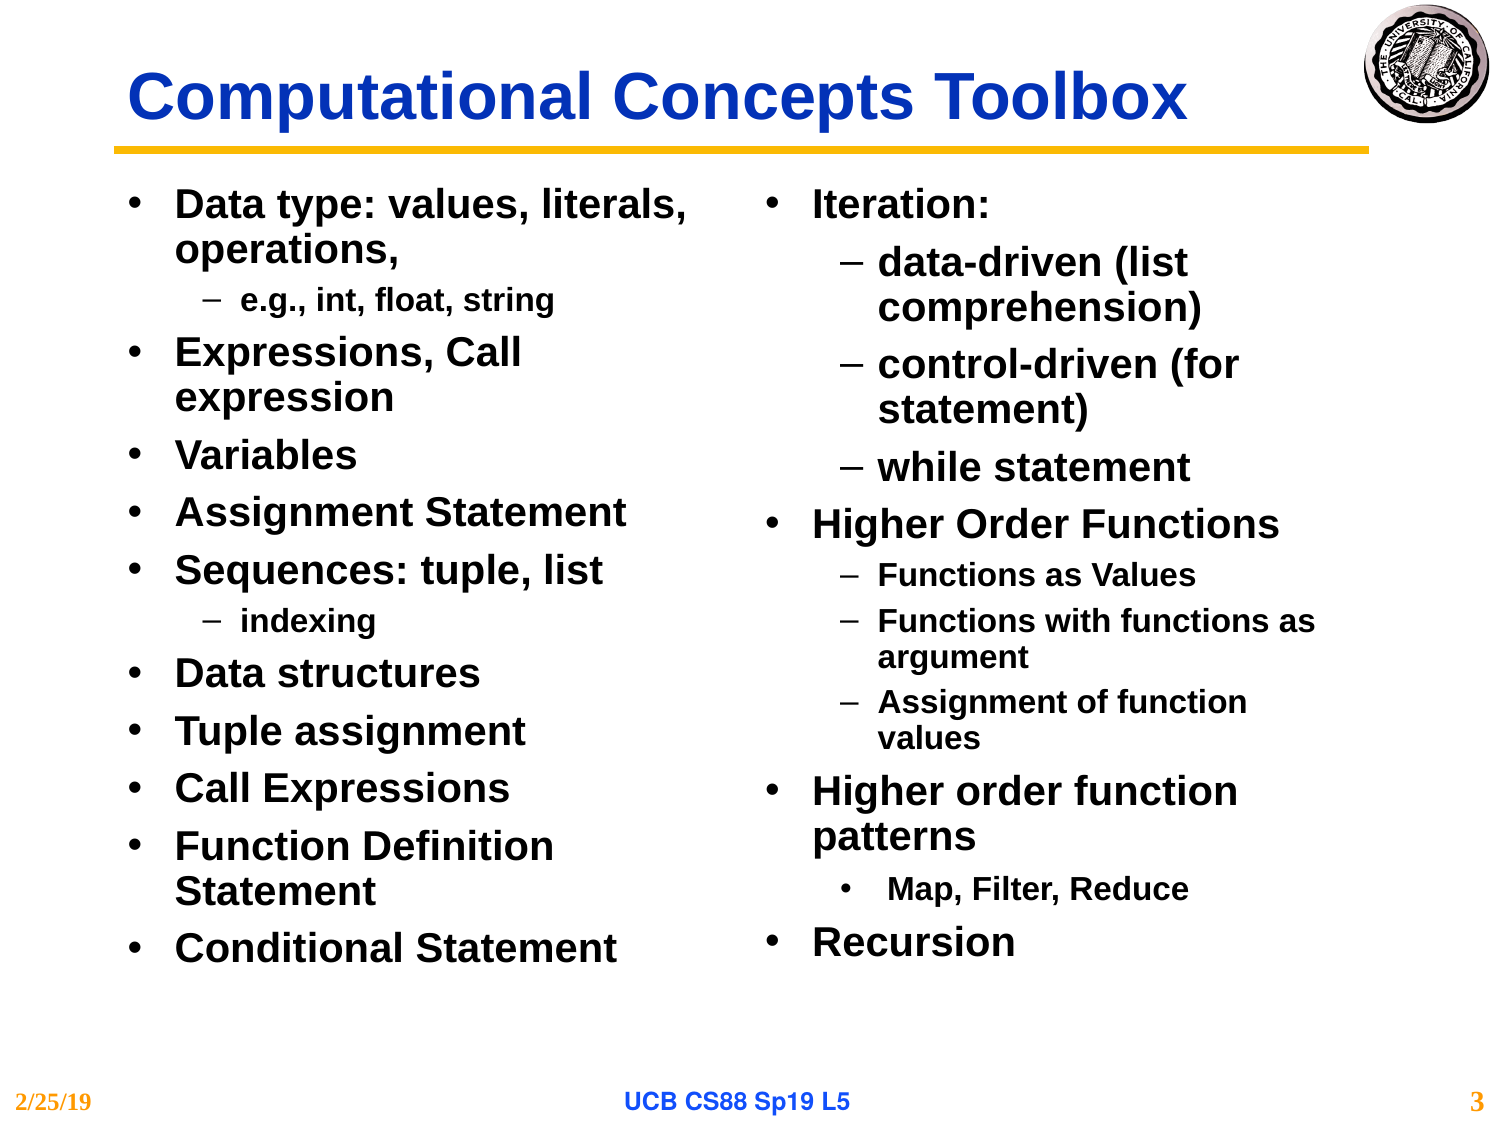

# Computational Concepts Toolbox
Data type: values, literals, operations,
e.g., int, float, string
Expressions, Call expression
Variables
Assignment Statement
Sequences: tuple, list
indexing
Data structures
Tuple assignment
Call Expressions
Function Definition Statement
Conditional Statement

Iteration:
data-driven (list comprehension)
control-driven (for statement)
while statement
Higher Order Functions
Functions as Values
Functions with functions as argument
Assignment of function values
Higher order function patterns
Map, Filter, Reduce
Recursion
2/25/19
UCB CS88 Sp19 L5
3